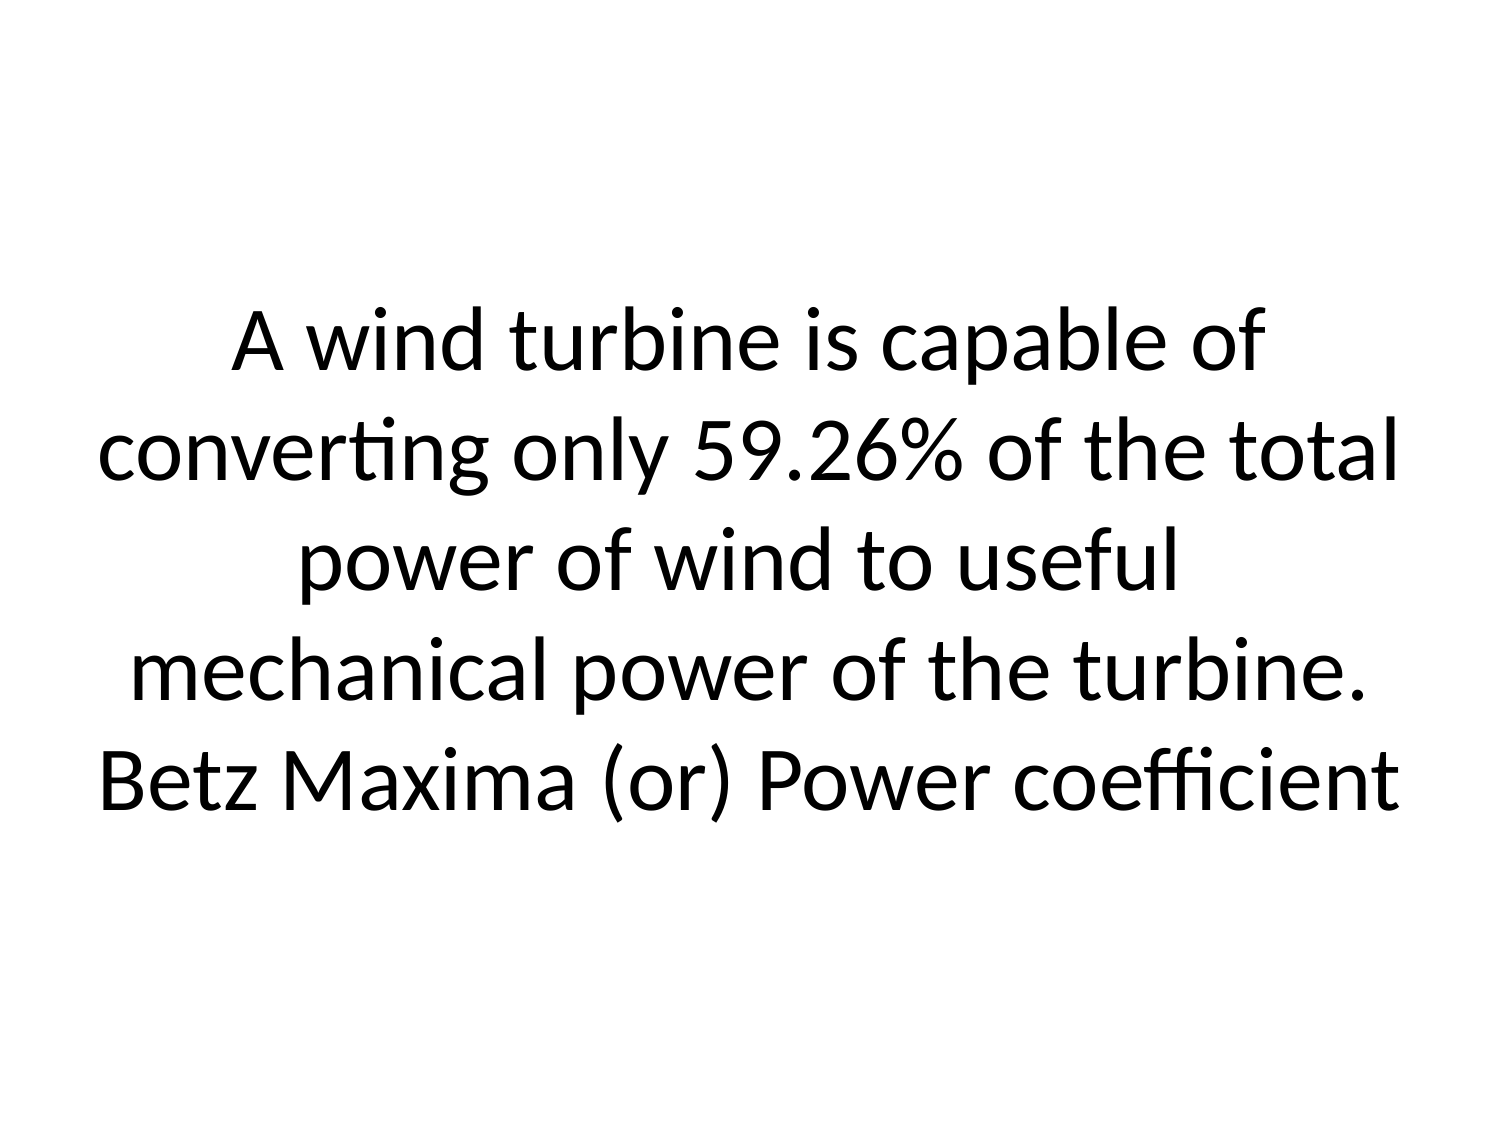

# A wind turbine is capable of converting only 59.26% of the total power of wind to useful  mechanical power of the turbine. Betz Maxima (or) Power coefficient